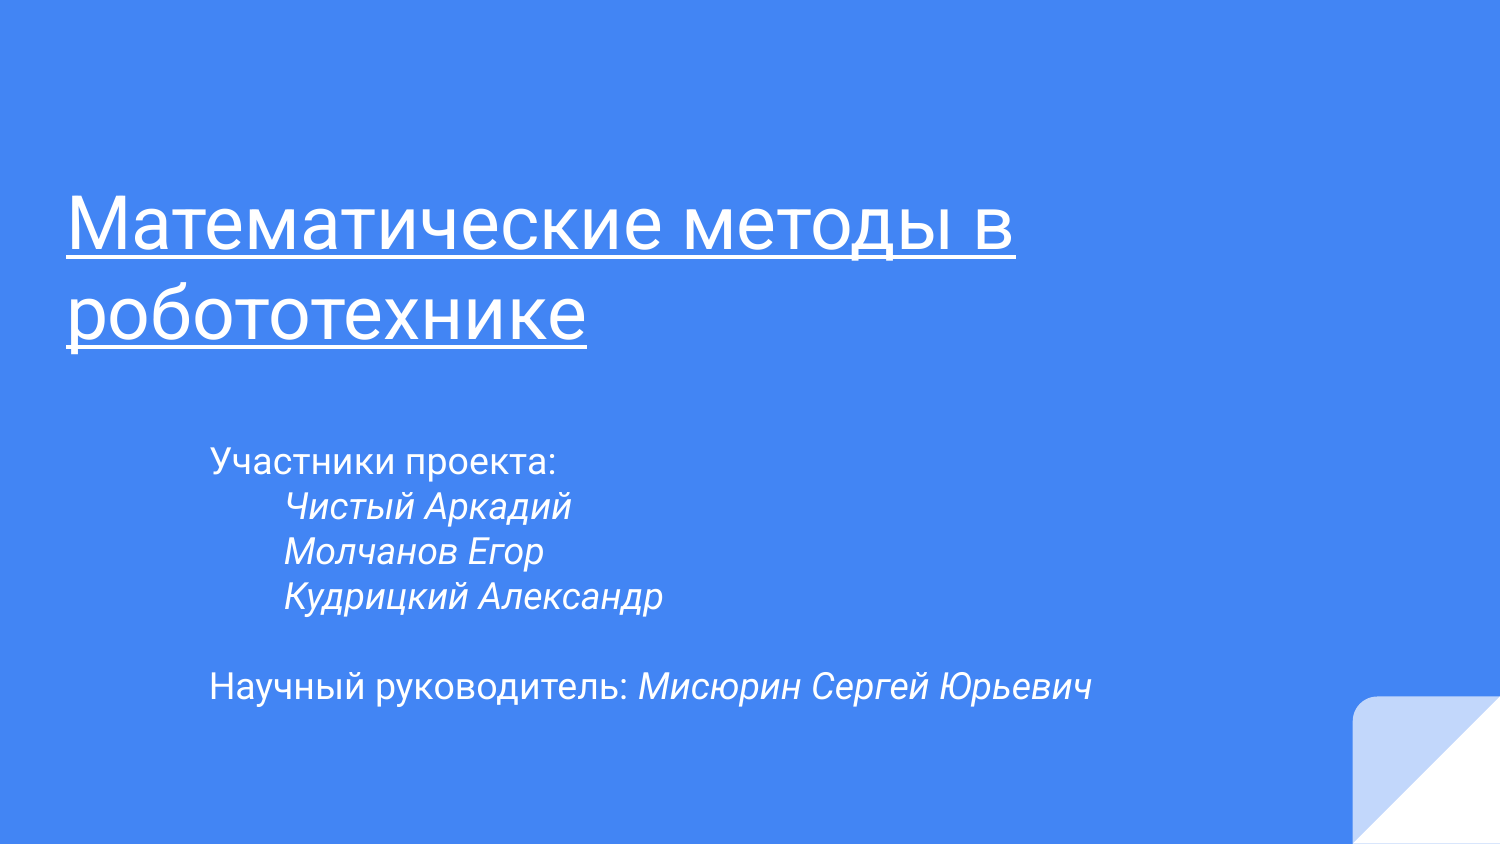

# Математические методы в робототехнике
Участники проекта:
Чистый Аркадий
Молчанов Егор
Кудрицкий Александр

Научный руководитель: Мисюрин Сергей Юрьевич